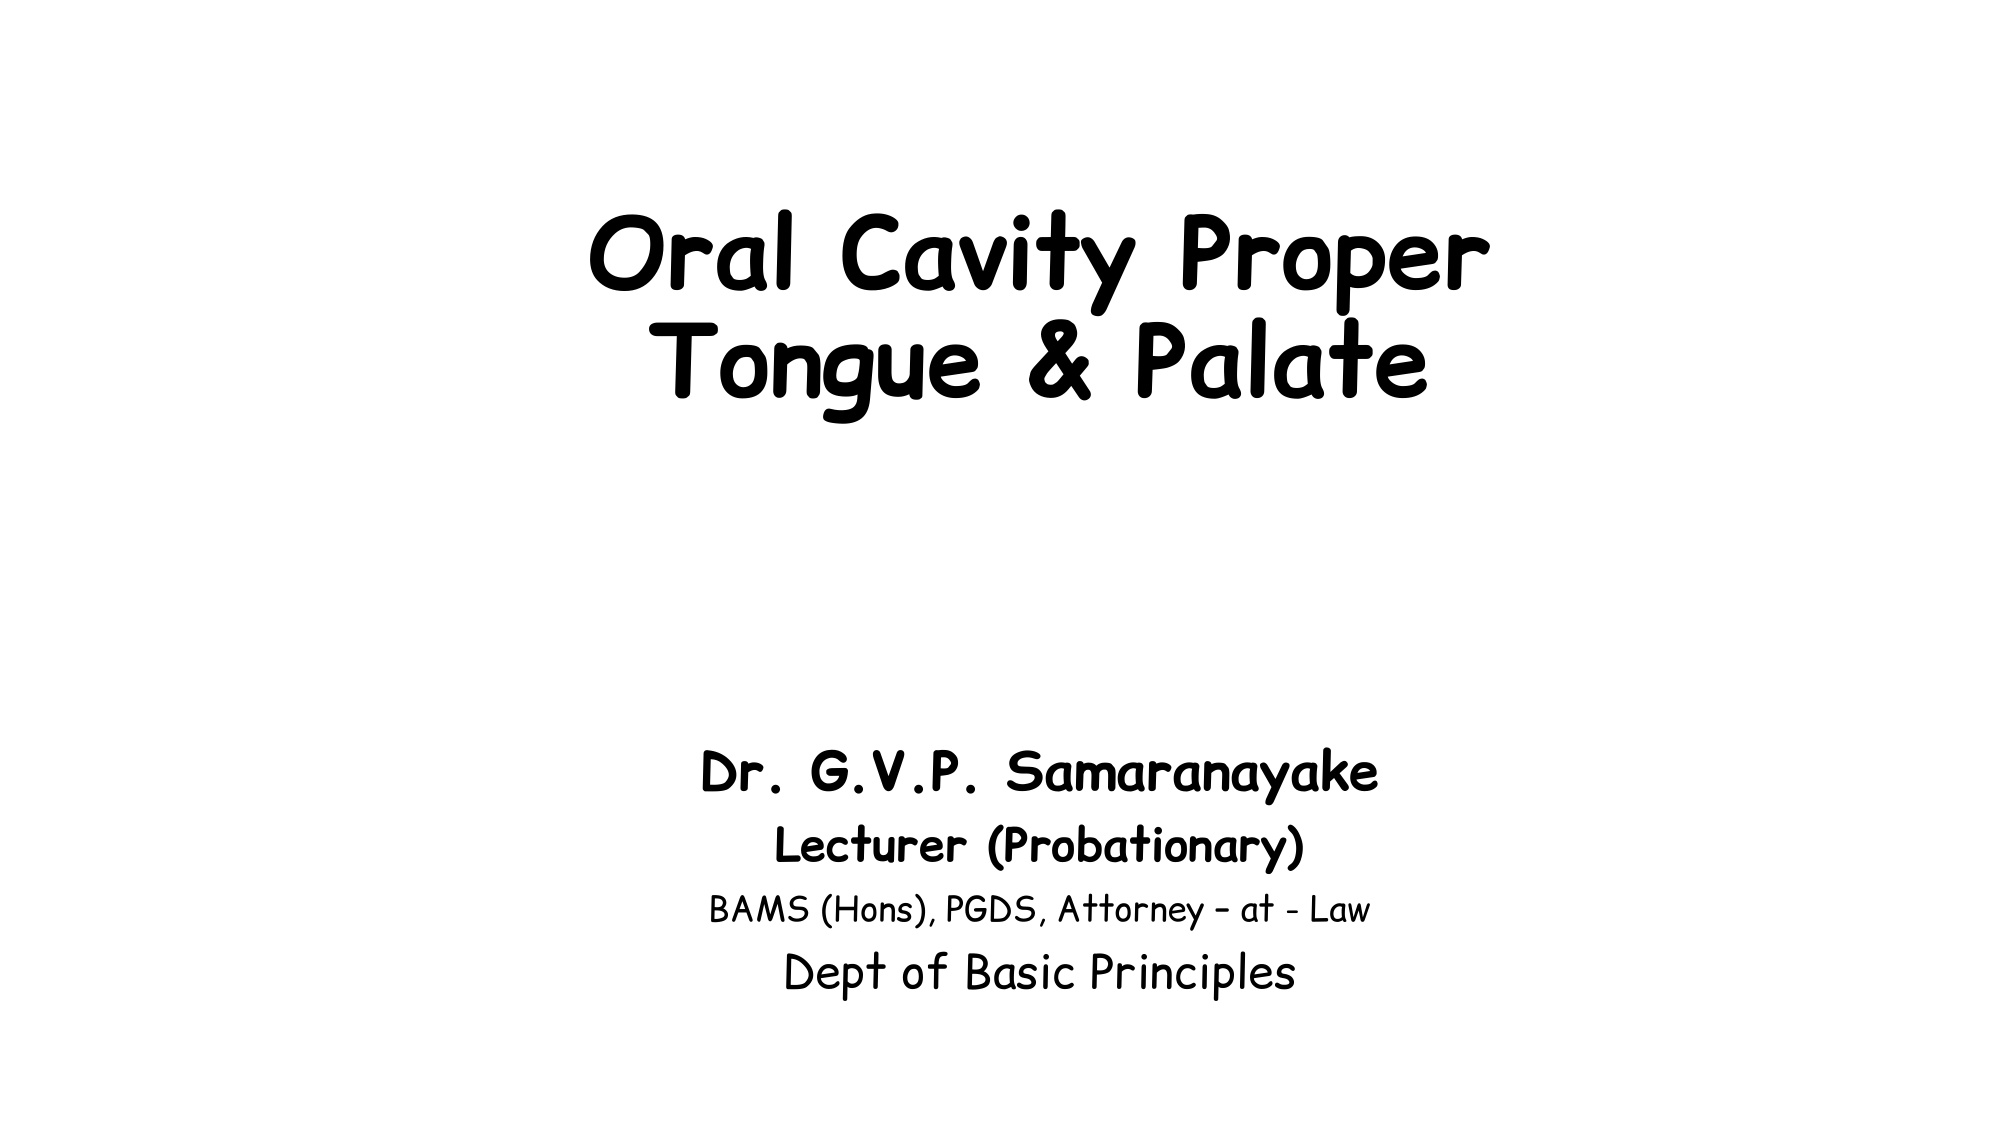

# Oral Cavity Proper Tongue & Palate
Dr. G.V.P. Samaranayake
Lecturer (Probationary)
BAMS (Hons), PGDS, Attorney – at - Law
Dept of Basic Principles